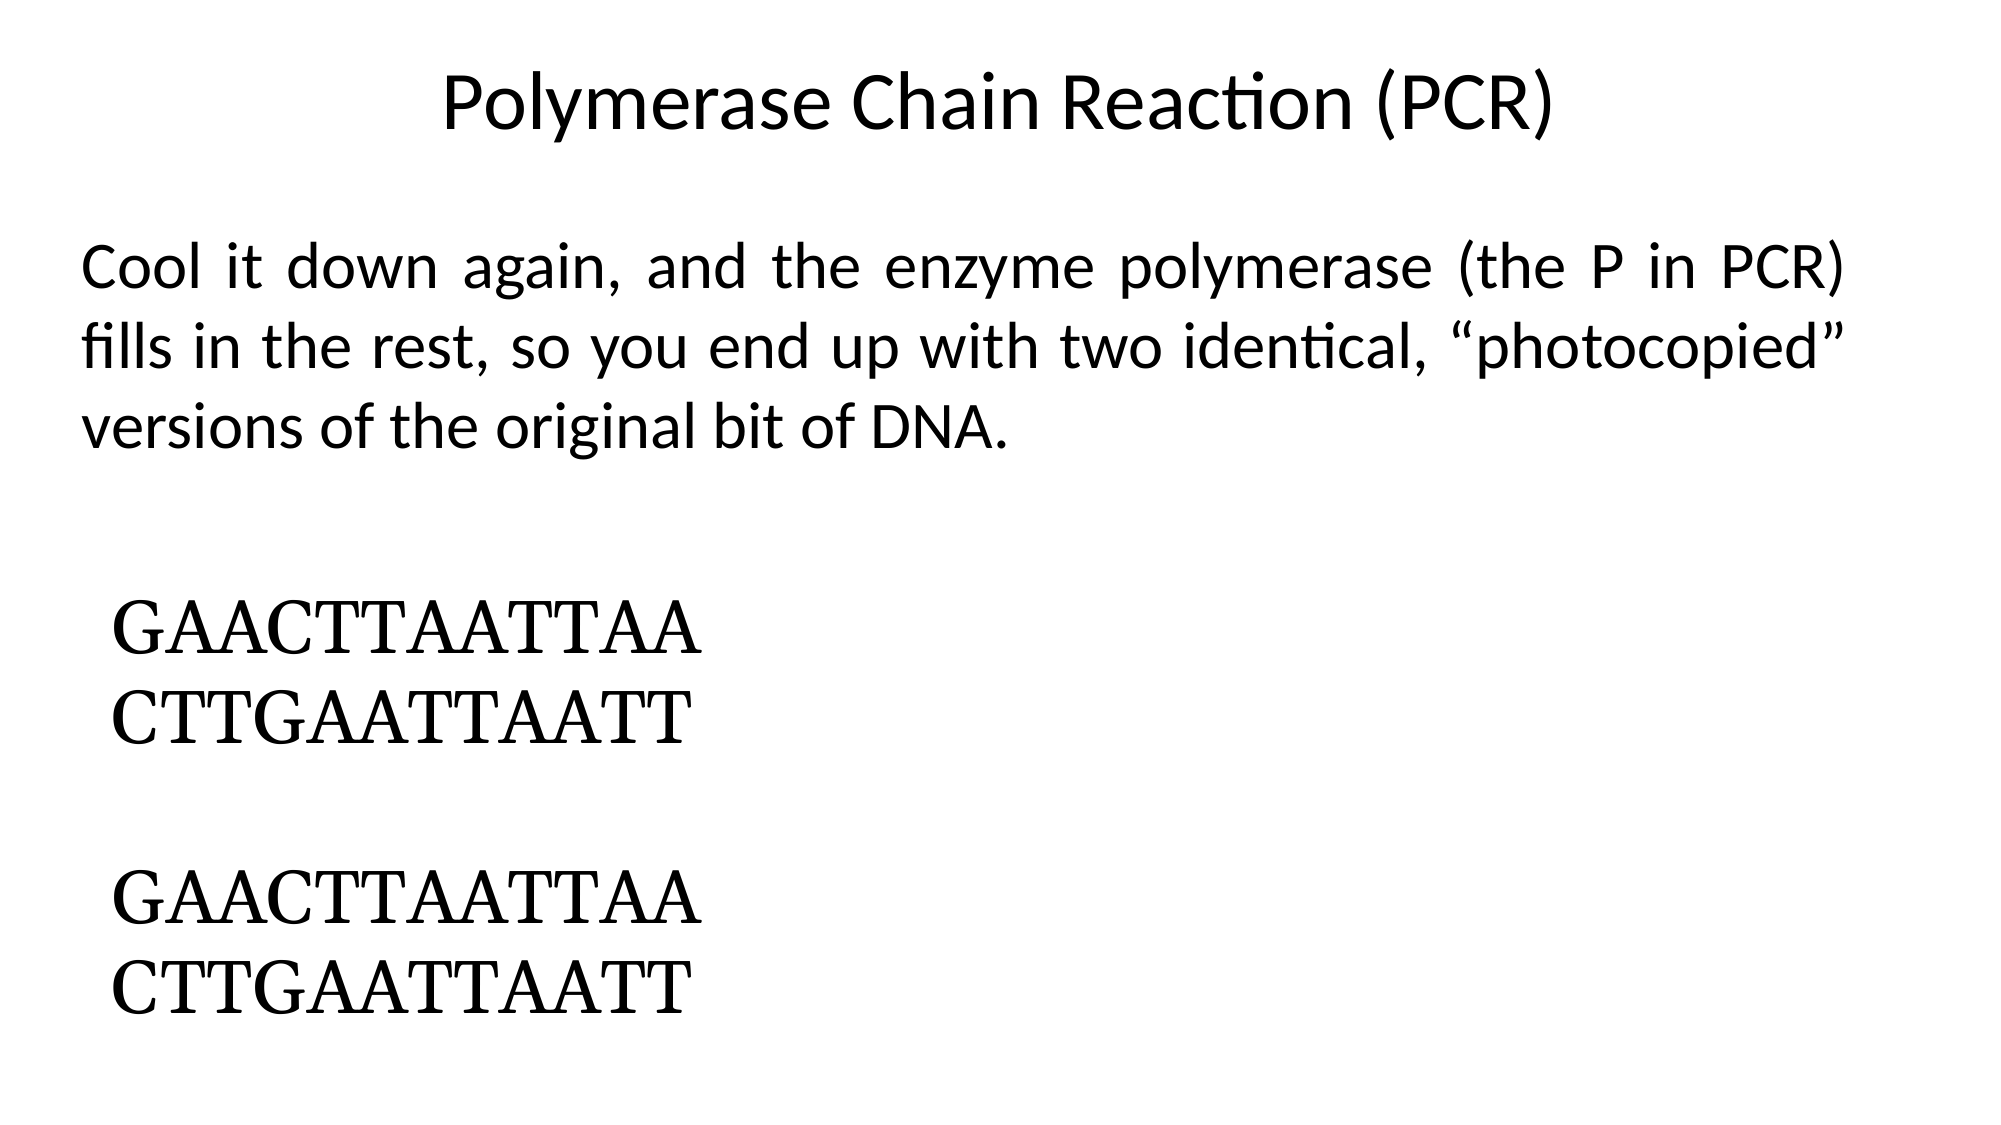

Polymerase Chain Reaction (PCR)
Cool it down again, and the enzyme polymerase (the P in PCR) fills in the rest, so you end up with two identical, “photocopied” versions of the original bit of DNA.
GAACTTAATTAA
CTTGAATTAATT
GAACTTAATTAA
CTTGAATTAATT